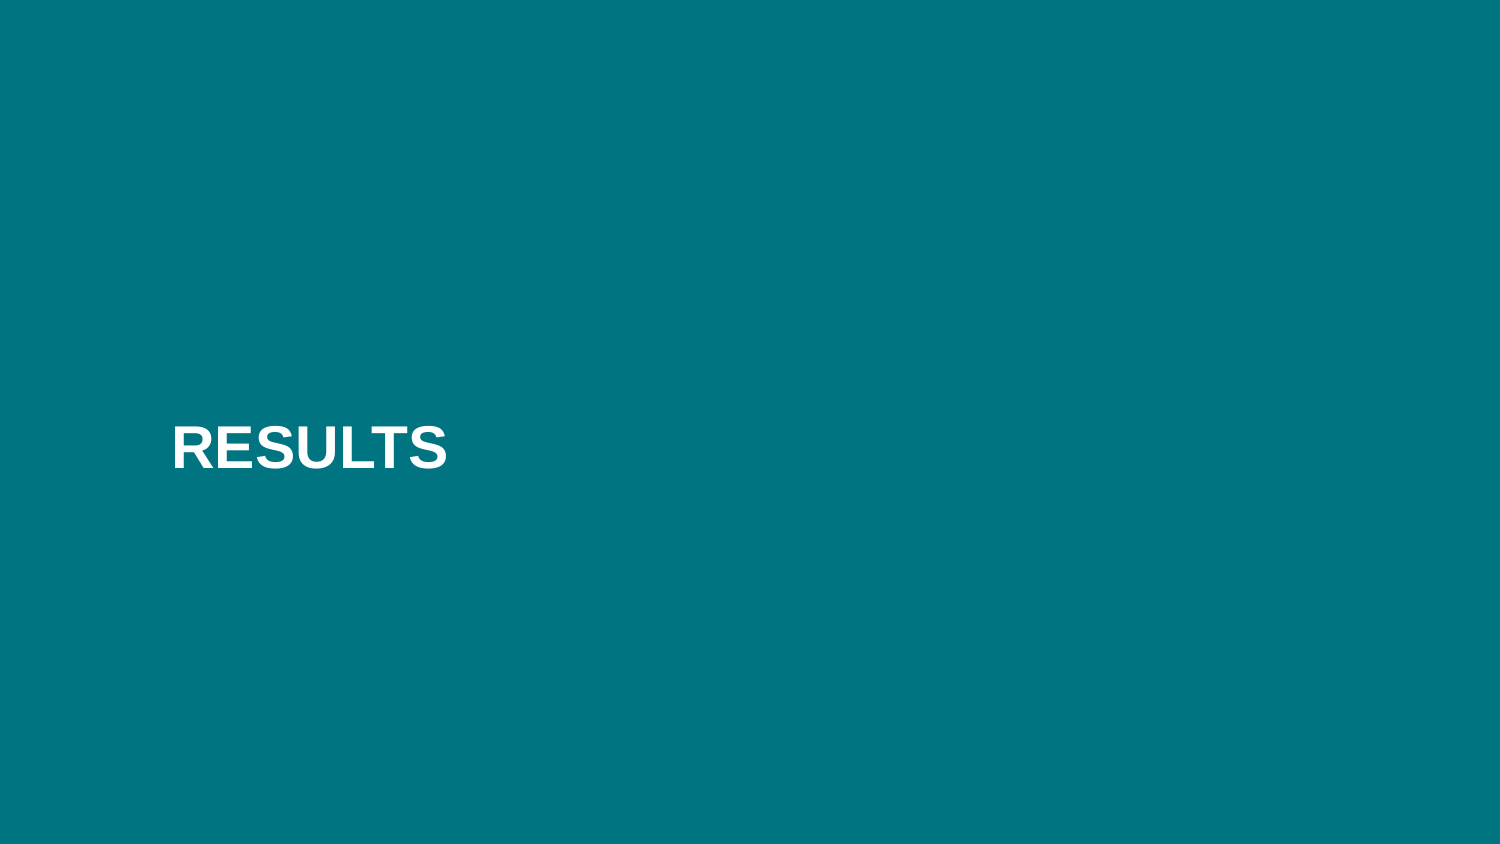

the presentation is financed by NAWA
# RESULTS